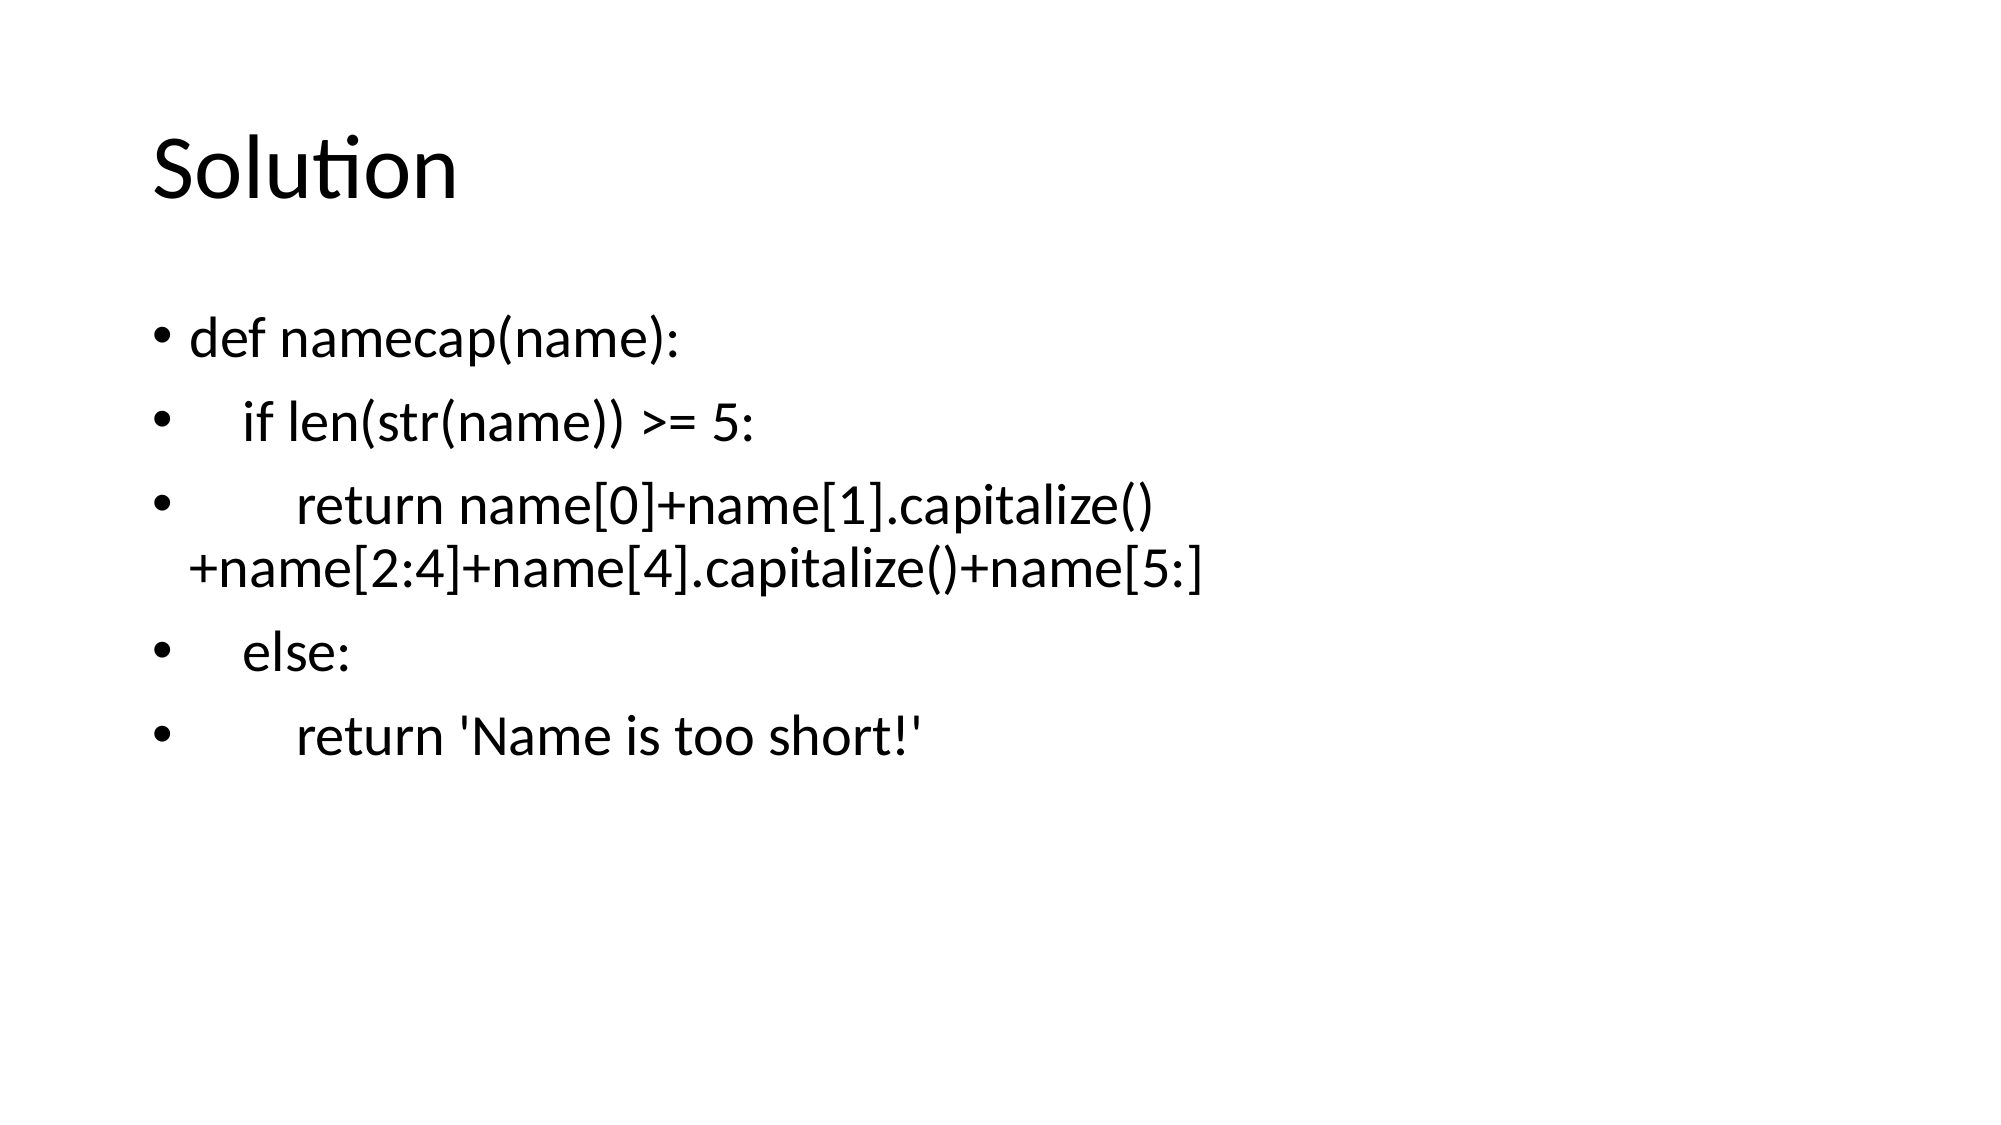

# Solution
def namecap(name):
    if len(str(name)) >= 5:
        return name[0]+name[1].capitalize()+name[2:4]+name[4].capitalize()+name[5:]
    else:
        return 'Name is too short!'